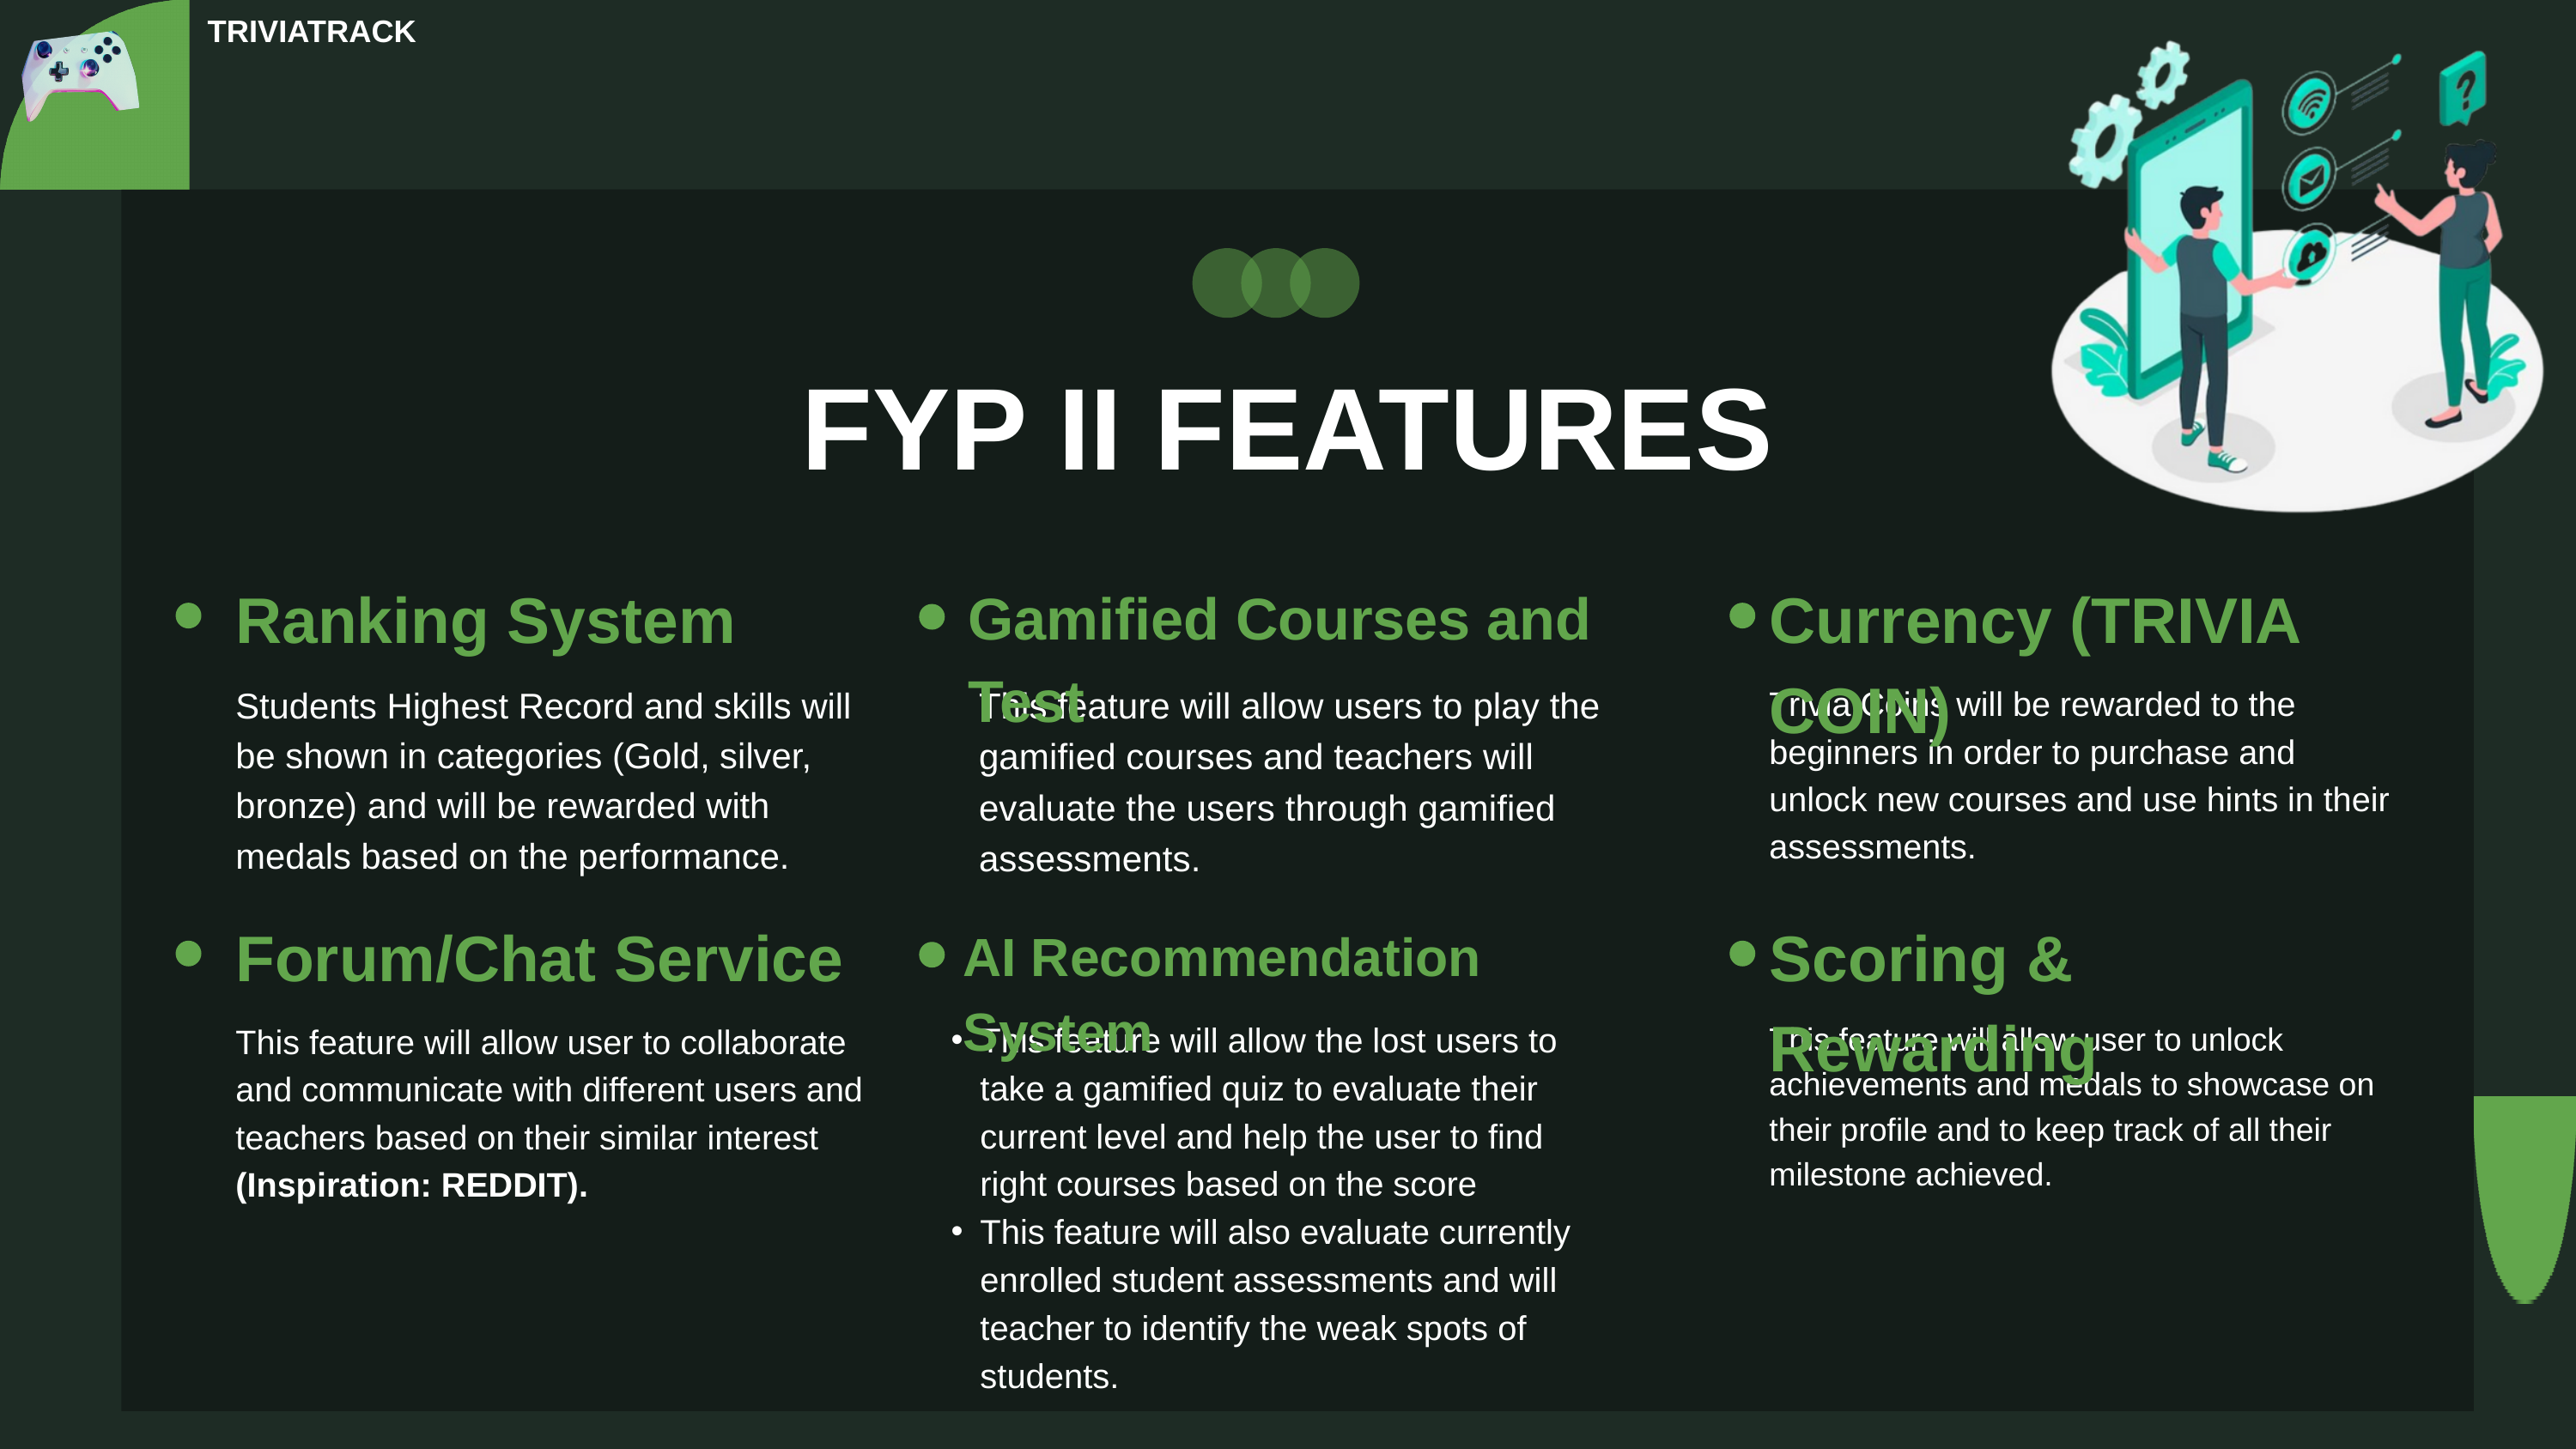

TRIVIATRACK

FYP II FEATURES
Ranking System
Currency (TRIVIA COIN)
Gamified Courses and Test

This feature will allow users to play the gamified courses and teachers will evaluate the users through gamified assessments.
Students Highest Record and skills will be shown in categories (Gold, silver, bronze) and will be rewarded with medals based on the performance.
Trivia Coins will be rewarded to the beginners in order to purchase and unlock new courses and use hints in their assessments.
Forum/Chat Service
Scoring & Rewarding
AI Recommendation System

This feature will allow the lost users to take a gamified quiz to evaluate their current level and help the user to find right courses based on the score
This feature will also evaluate currently enrolled student assessments and will teacher to identify the weak spots of students.
This feature will allow user to unlock achievements and medals to showcase on their profile and to keep track of all their milestone achieved.
This feature will allow user to collaborate and communicate with different users and teachers based on their similar interest (Inspiration: REDDIT).